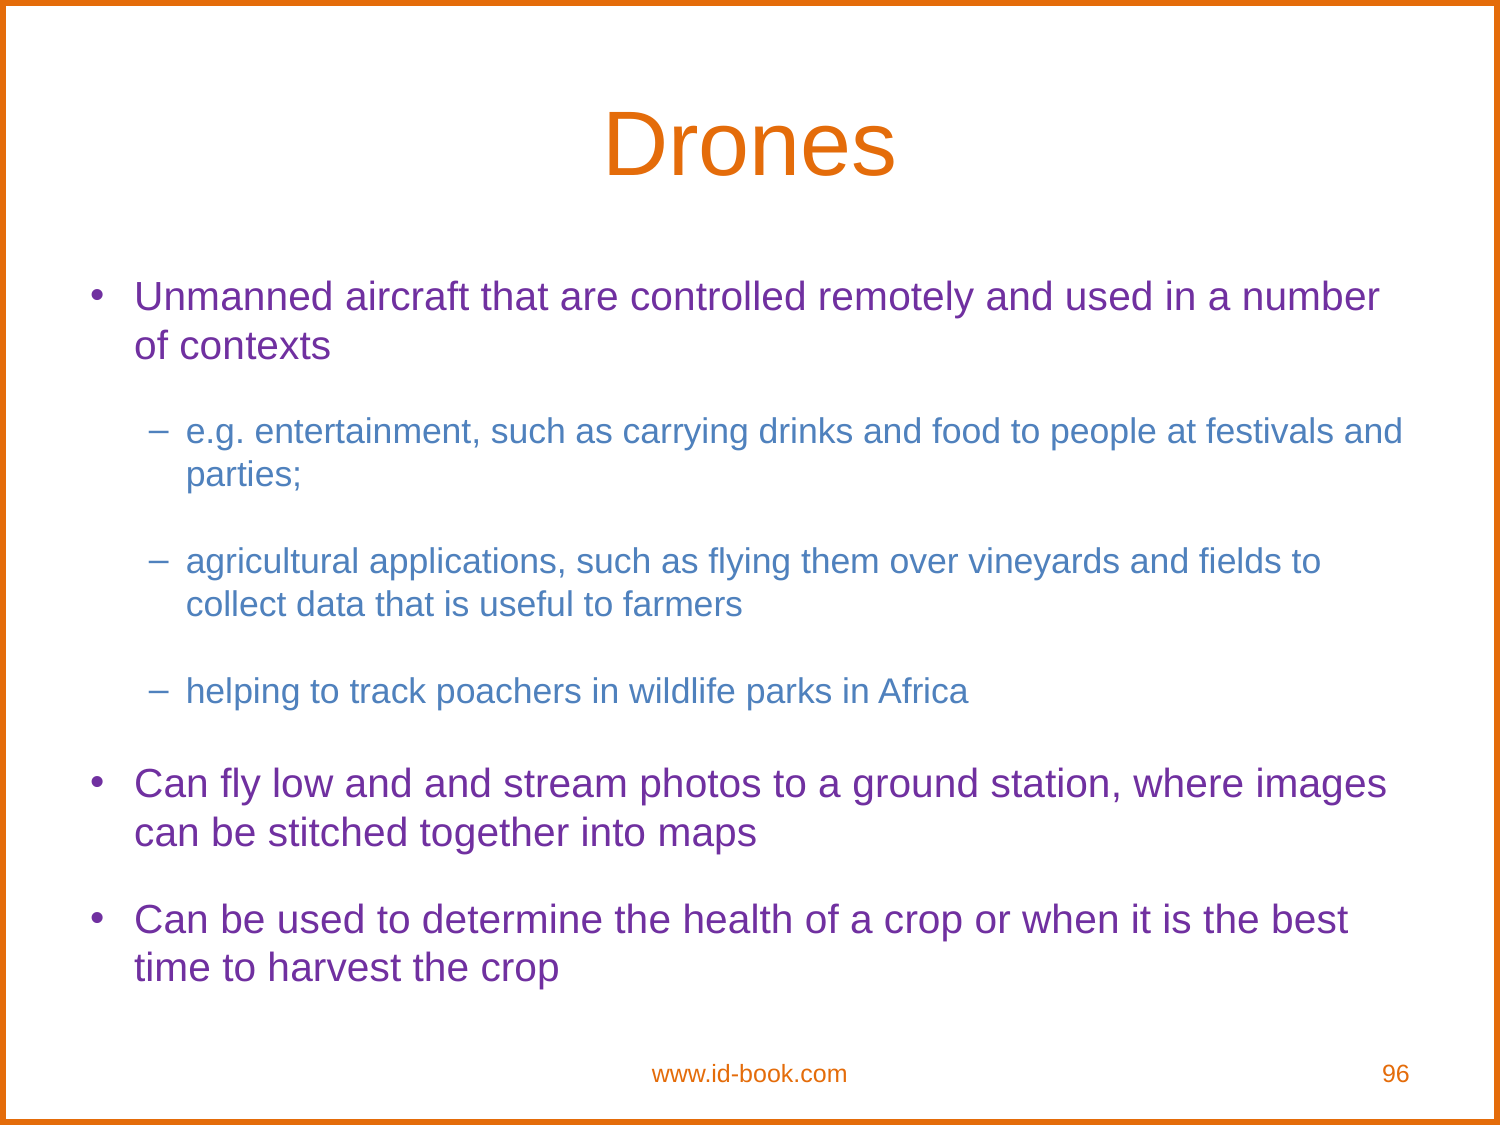

# Drones
Unmanned aircraft that are controlled remotely and used in a number of contexts

e.g. entertainment, such as carrying drinks and food to people at festivals and parties;

agricultural applications, such as flying them over vineyards and fields to collect data that is useful to farmers

helping to track poachers in wildlife parks in Africa

Can fly low and and stream photos to a ground station, where images can be stitched together into maps

Can be used to determine the health of a crop or when it is the best time to harvest the crop

www.id-book.com
96